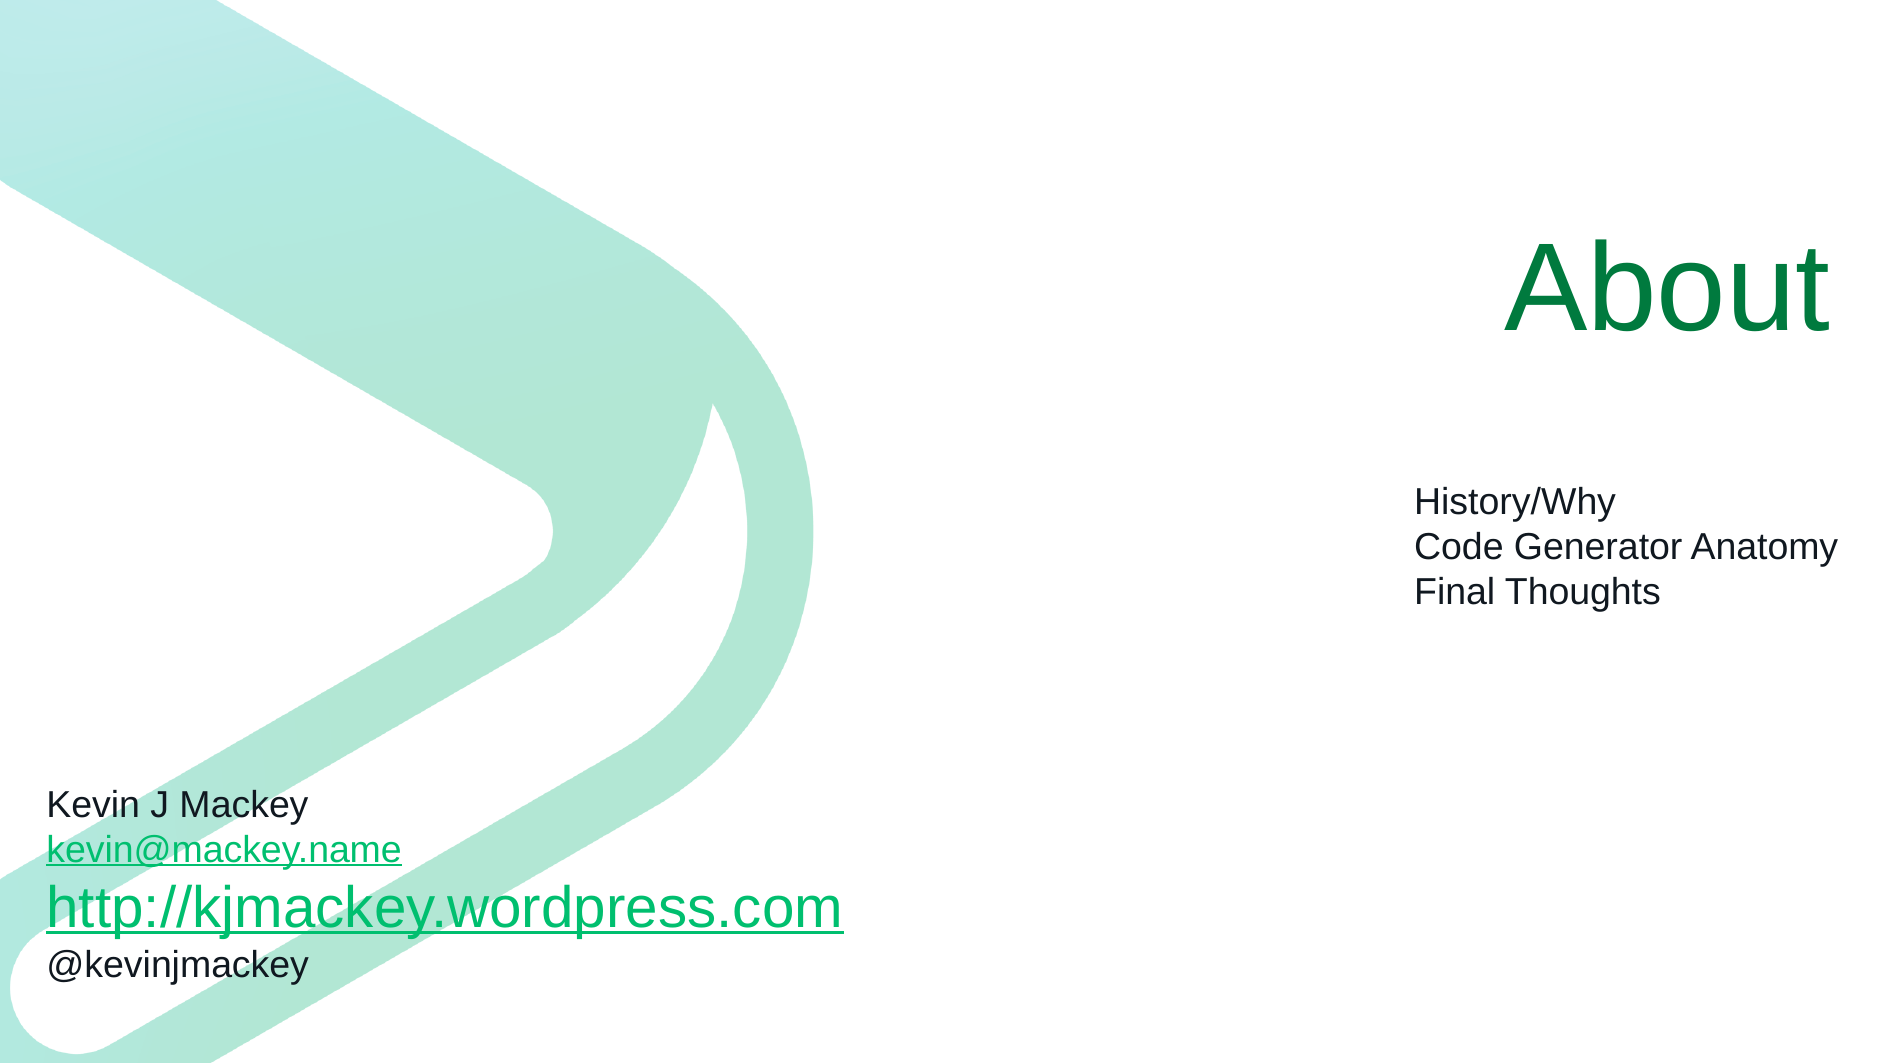

# About
History/Why
Code Generator Anatomy
Final Thoughts
Kevin J Mackey
kevin@mackey.name
http://kjmackey.wordpress.com
@kevinjmackey